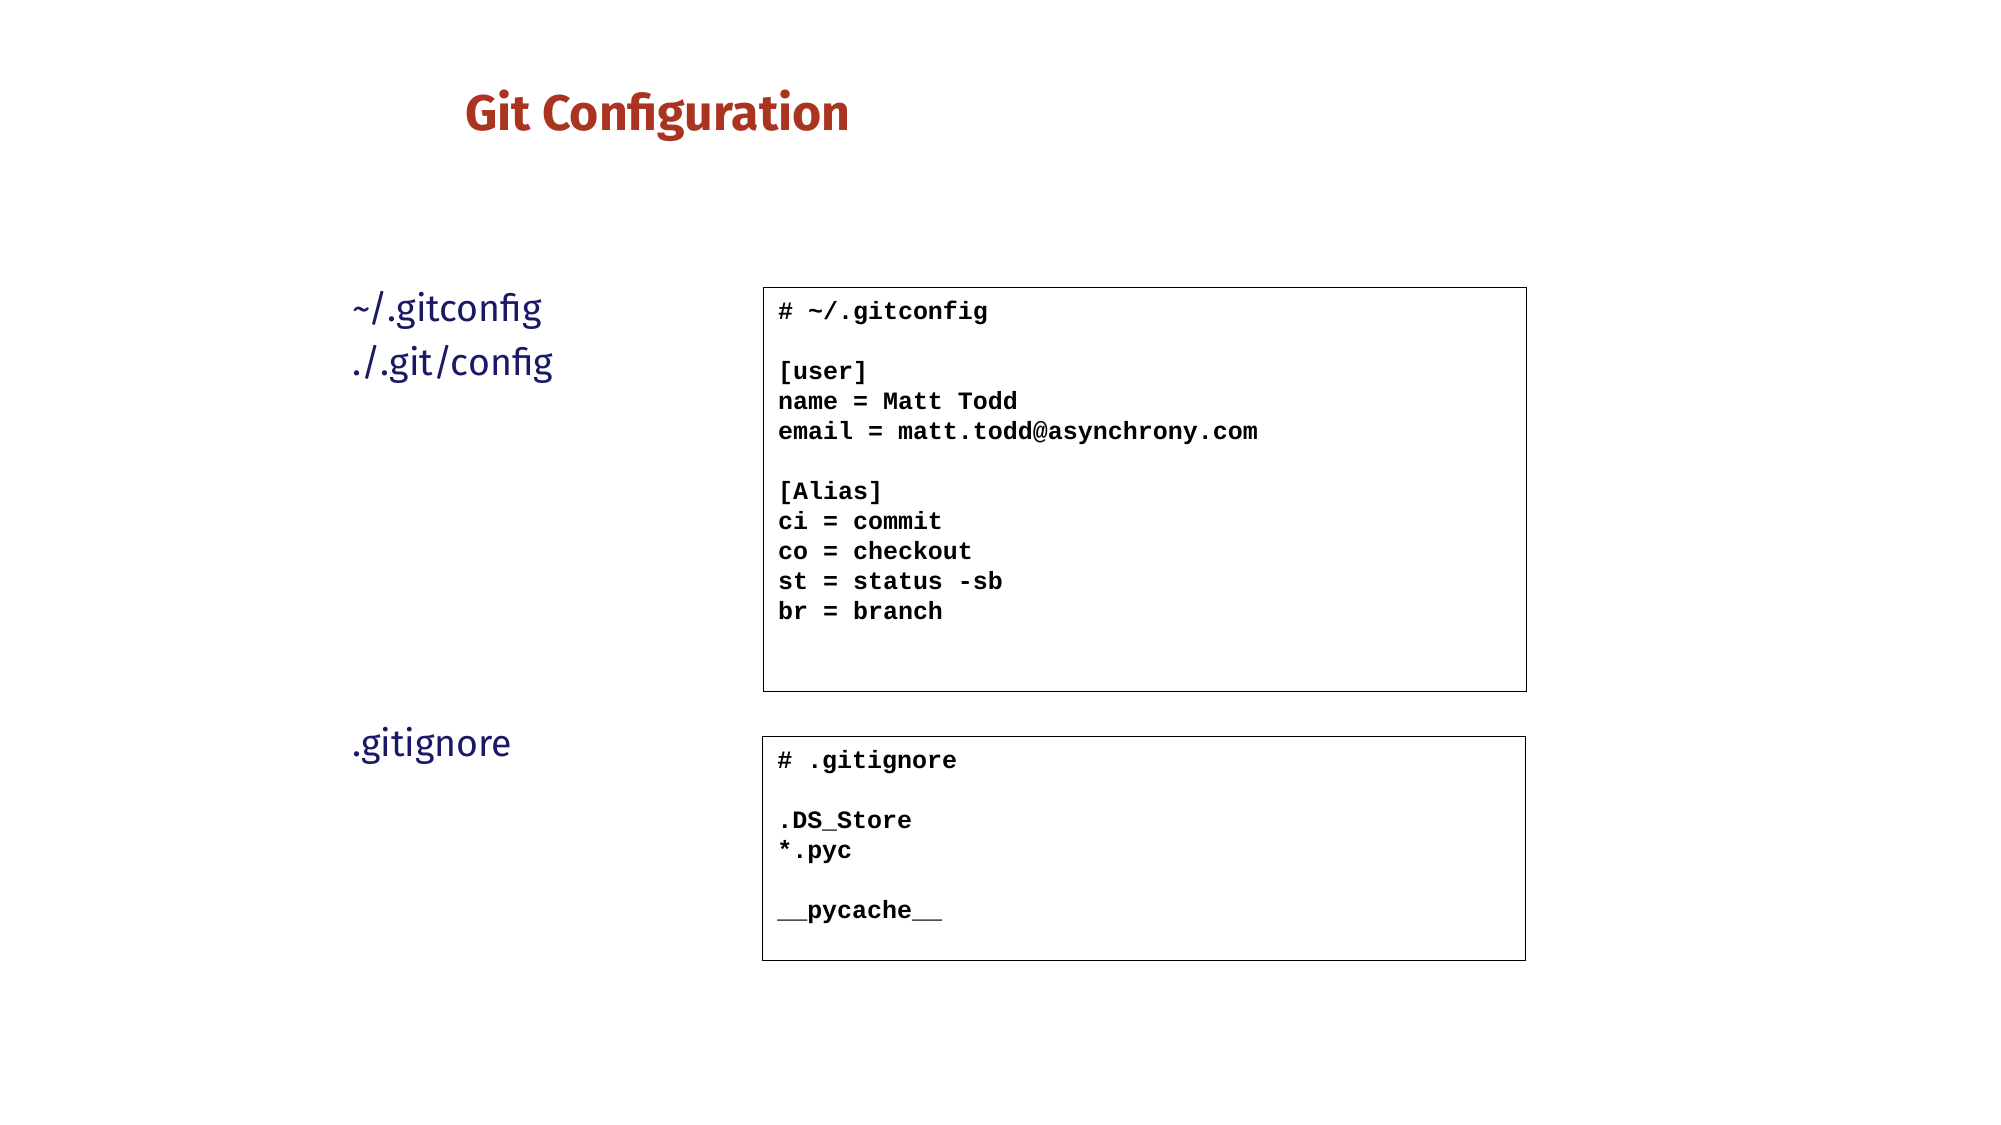

# Git Configuration

~/.gitconfig
./.git/config

.gitignore
# ~/.gitconfig

[user]
name = Matt Todd
email = matt.todd@asynchrony.com

[Alias]
ci = commit
co = checkout
st = status -sb
br = branch

# .gitignore

.DS_Store
*.pyc

__pycache__